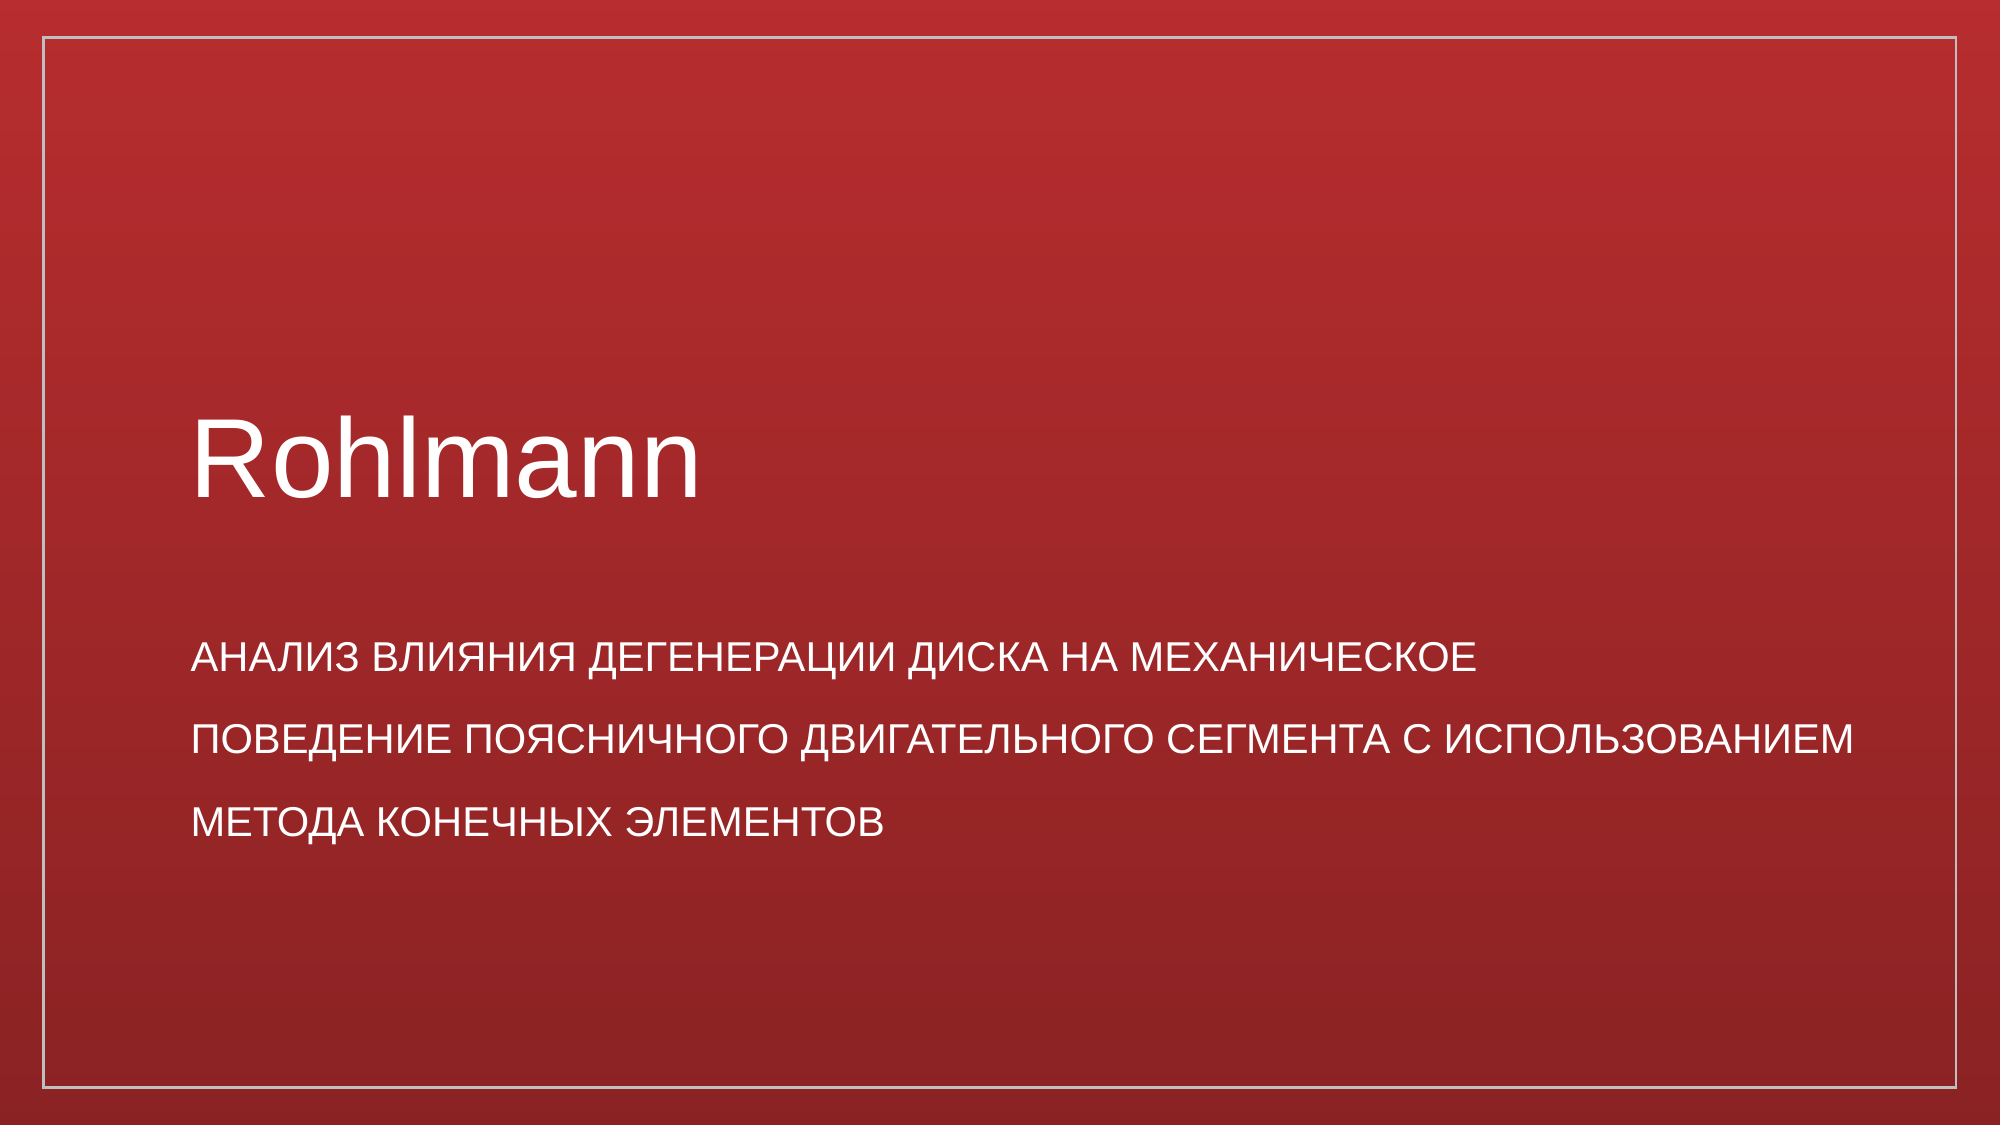

# Rohlmann
Анализ влияния дегенерации диска на механическое
поведение поясничного двигательного сегмента с использованием
метода конечных элементов